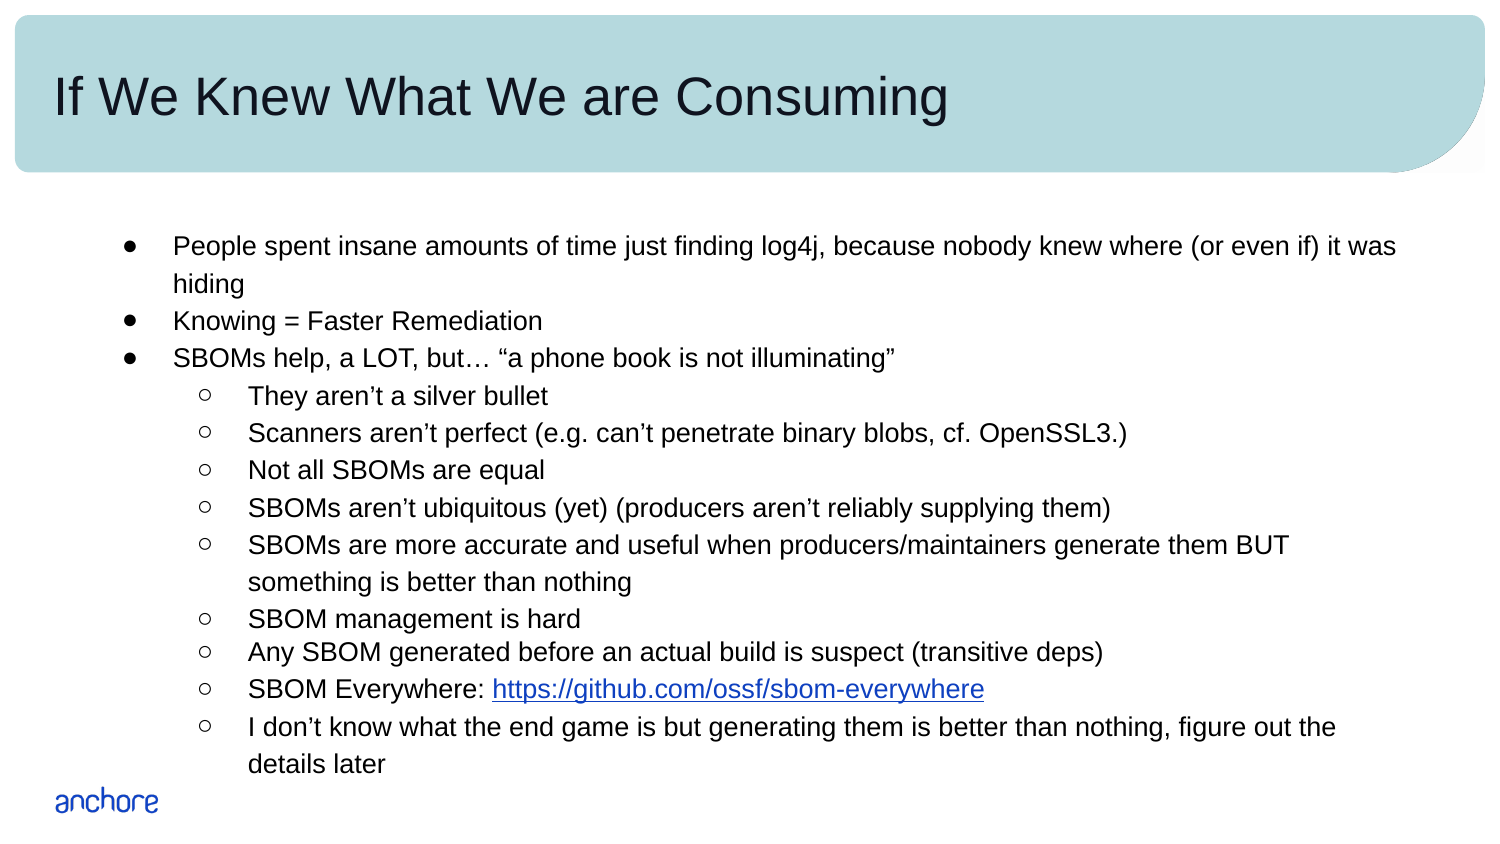

# If We Knew What We are Consuming
People spent insane amounts of time just finding log4j, because nobody knew where (or even if) it was hiding
Knowing = Faster Remediation
SBOMs help, a LOT, but… “a phone book is not illuminating”
They aren’t a silver bullet
Scanners aren’t perfect (e.g. can’t penetrate binary blobs, cf. OpenSSL3.)
Not all SBOMs are equal
SBOMs aren’t ubiquitous (yet) (producers aren’t reliably supplying them)
SBOMs are more accurate and useful when producers/maintainers generate them BUT something is better than nothing
SBOM management is hard
Any SBOM generated before an actual build is suspect (transitive deps)
SBOM Everywhere: https://github.com/ossf/sbom-everywhere
I don’t know what the end game is but generating them is better than nothing, figure out the details later